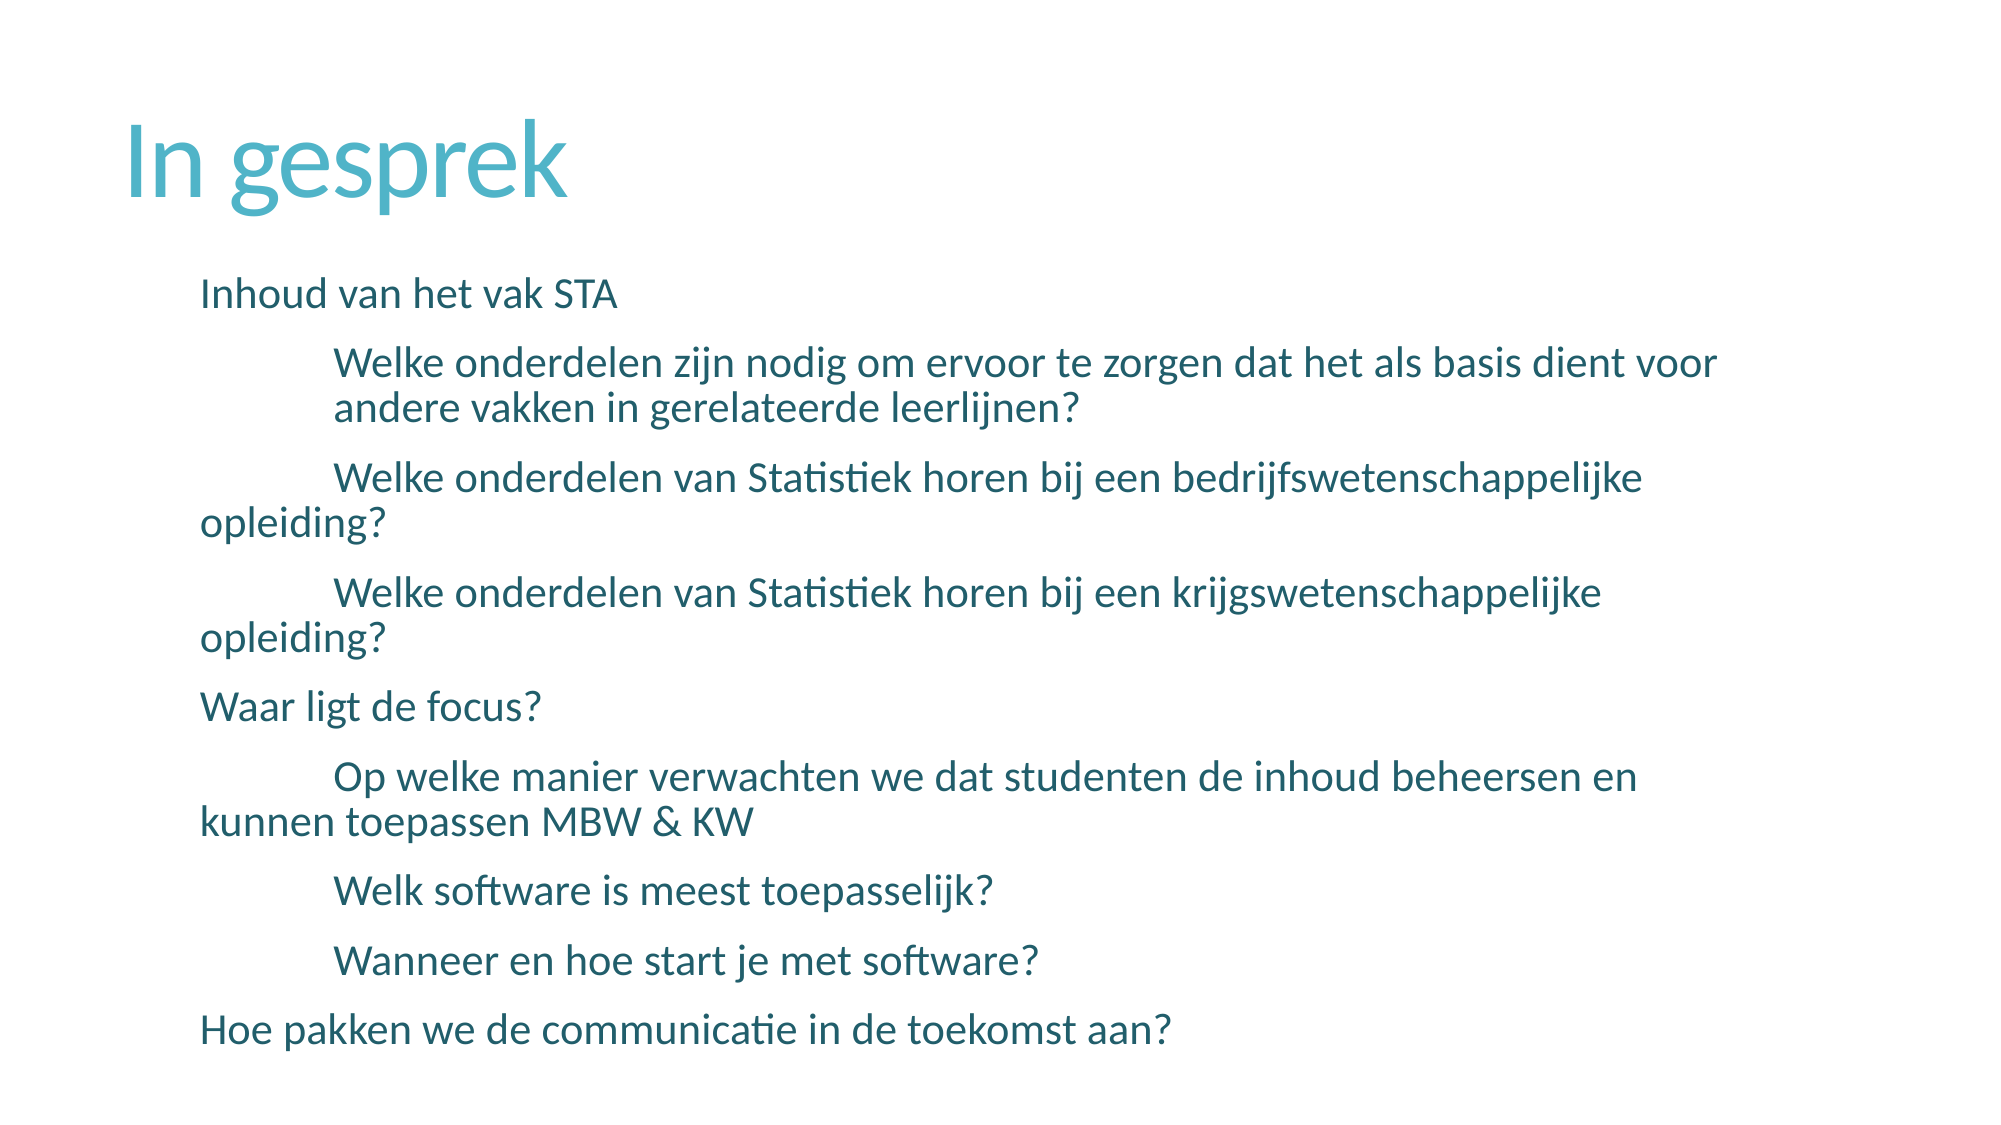

# In gesprek
Inhoud van het vak STA
	Welke onderdelen zijn nodig om ervoor te zorgen dat het als basis dient voor 	andere vakken in gerelateerde leerlijnen?
	Welke onderdelen van Statistiek horen bij een bedrijfswetenschappelijke 	opleiding?
	Welke onderdelen van Statistiek horen bij een krijgswetenschappelijke 	opleiding?
Waar ligt de focus?
	Op welke manier verwachten we dat studenten de inhoud beheersen en 	kunnen toepassen MBW & KW
	Welk software is meest toepasselijk?
	Wanneer en hoe start je met software?
Hoe pakken we de communicatie in de toekomst aan?